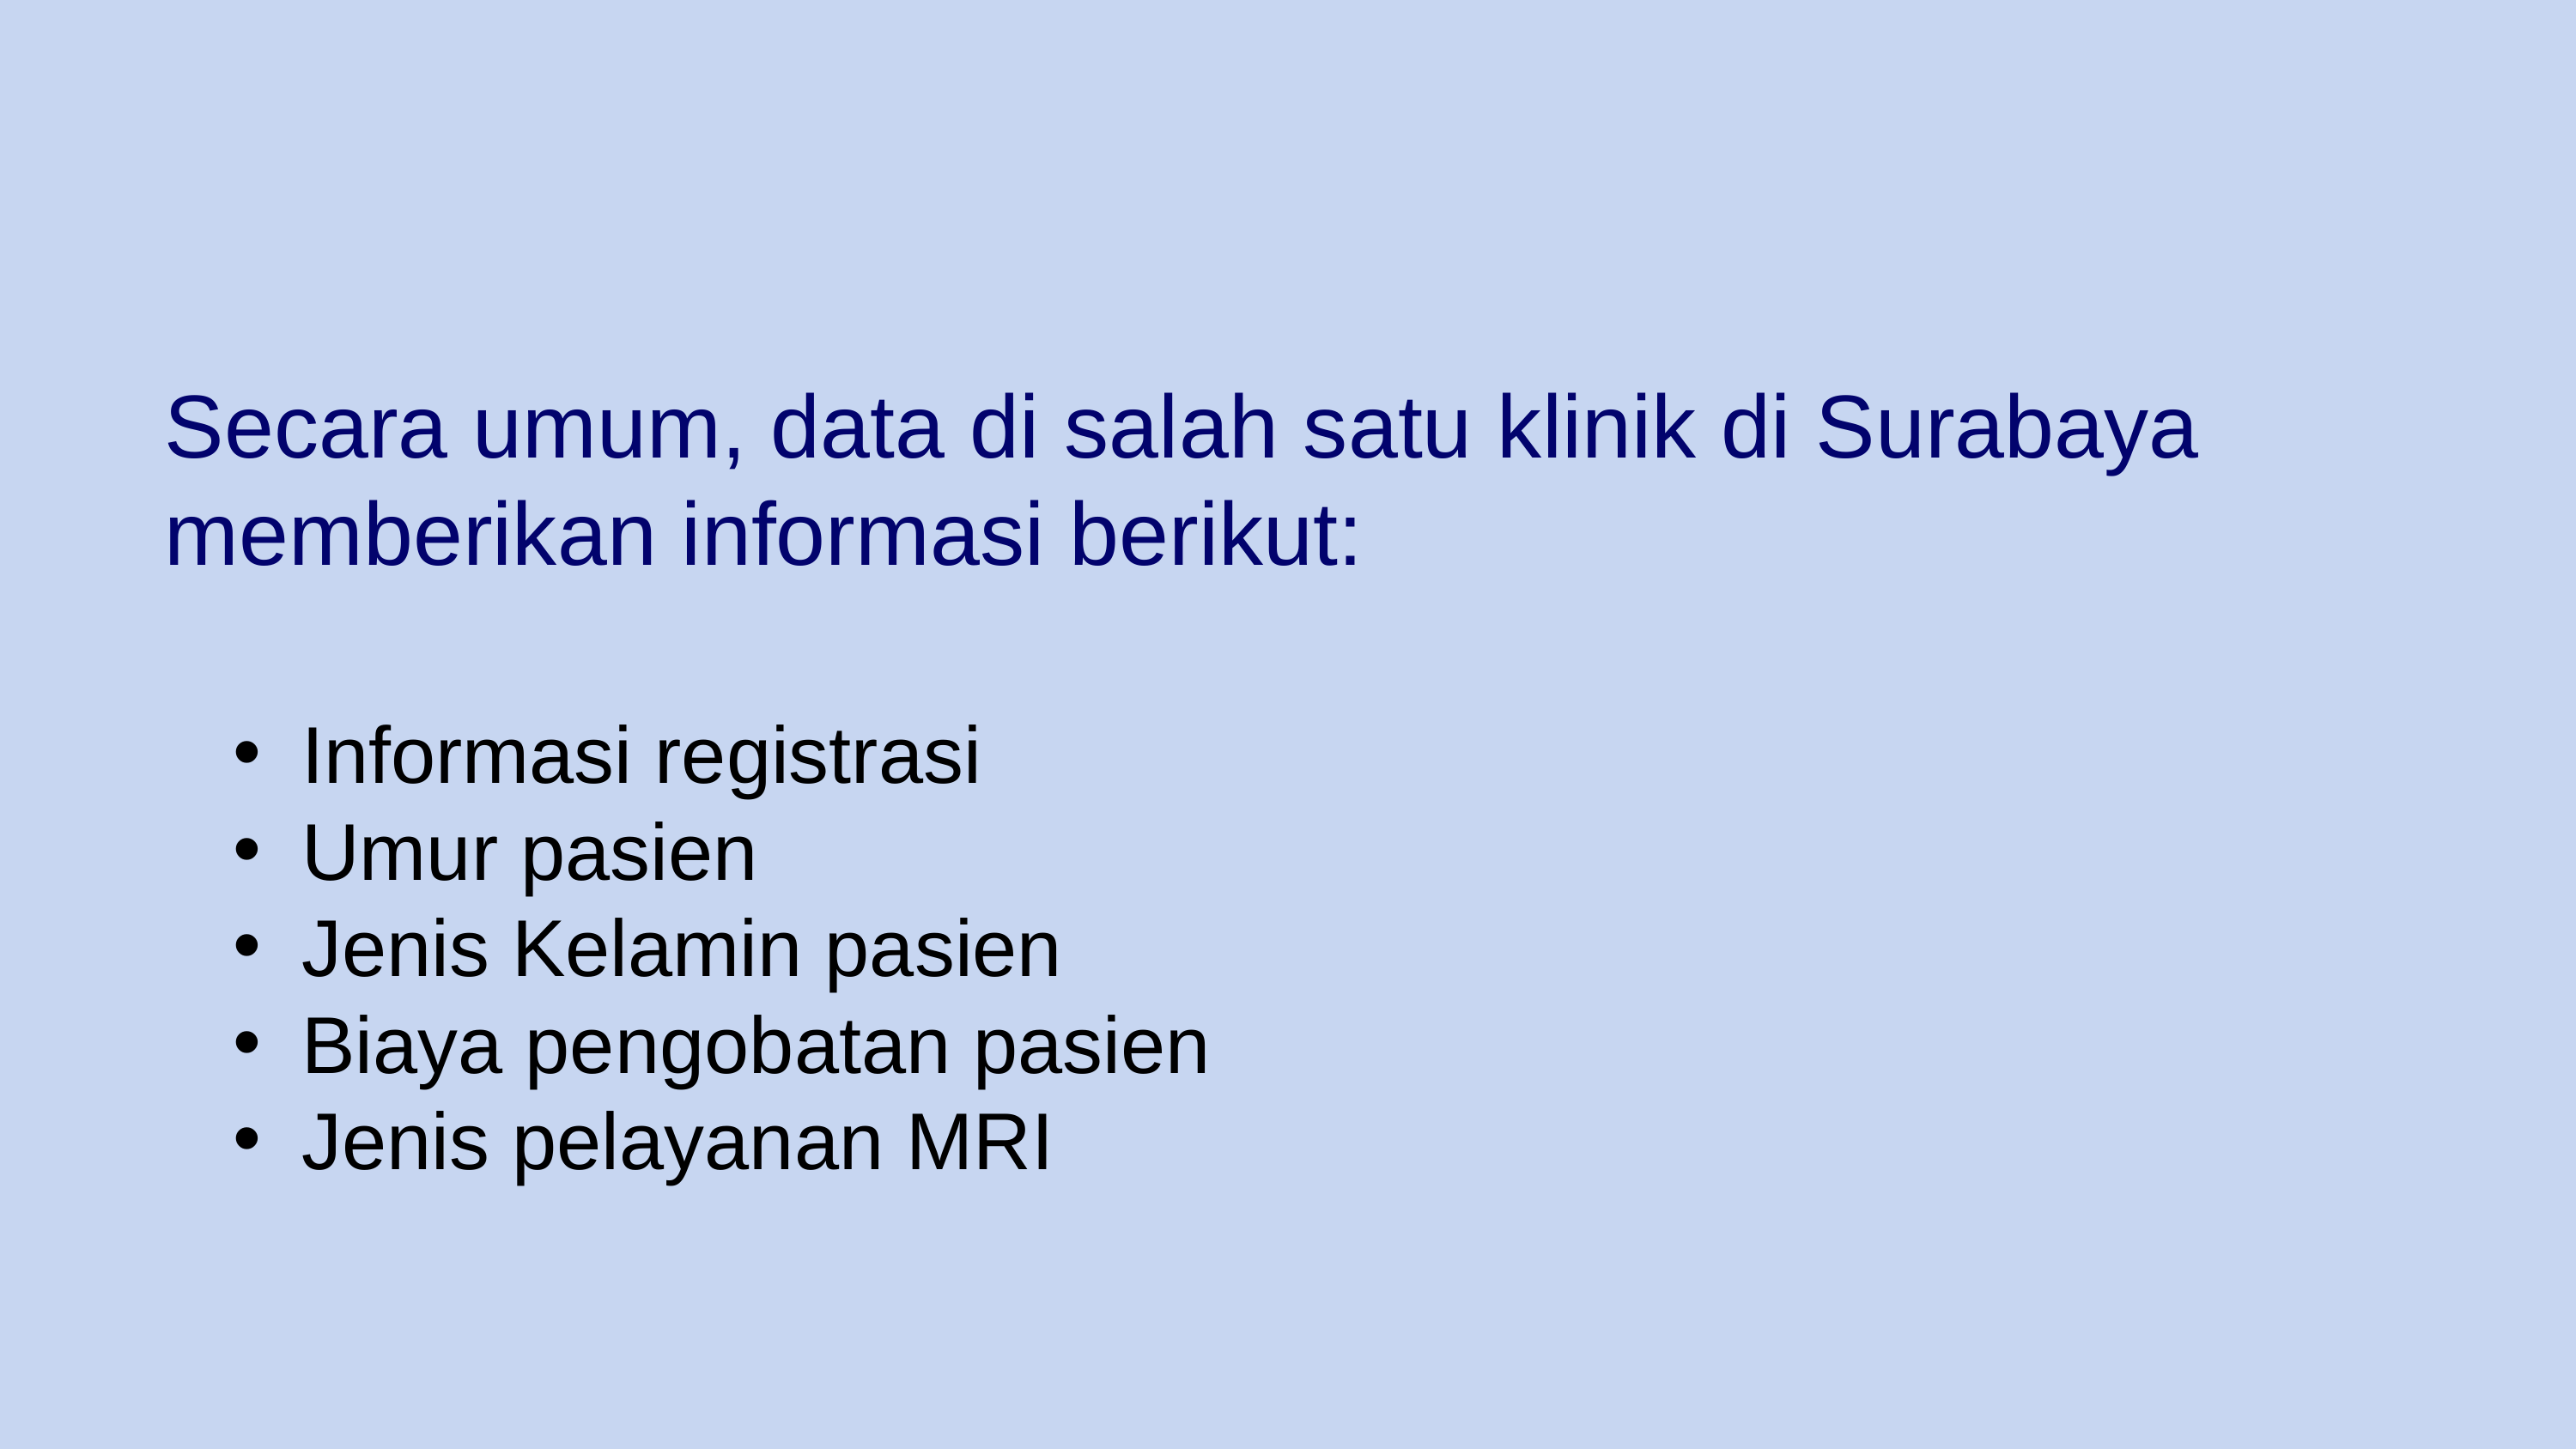

Secara umum, data di salah satu klinik di Surabaya memberikan informasi berikut:

Informasi registrasi
Umur pasien
Jenis Kelamin pasien
Biaya pengobatan pasien
Jenis pelayanan MRI